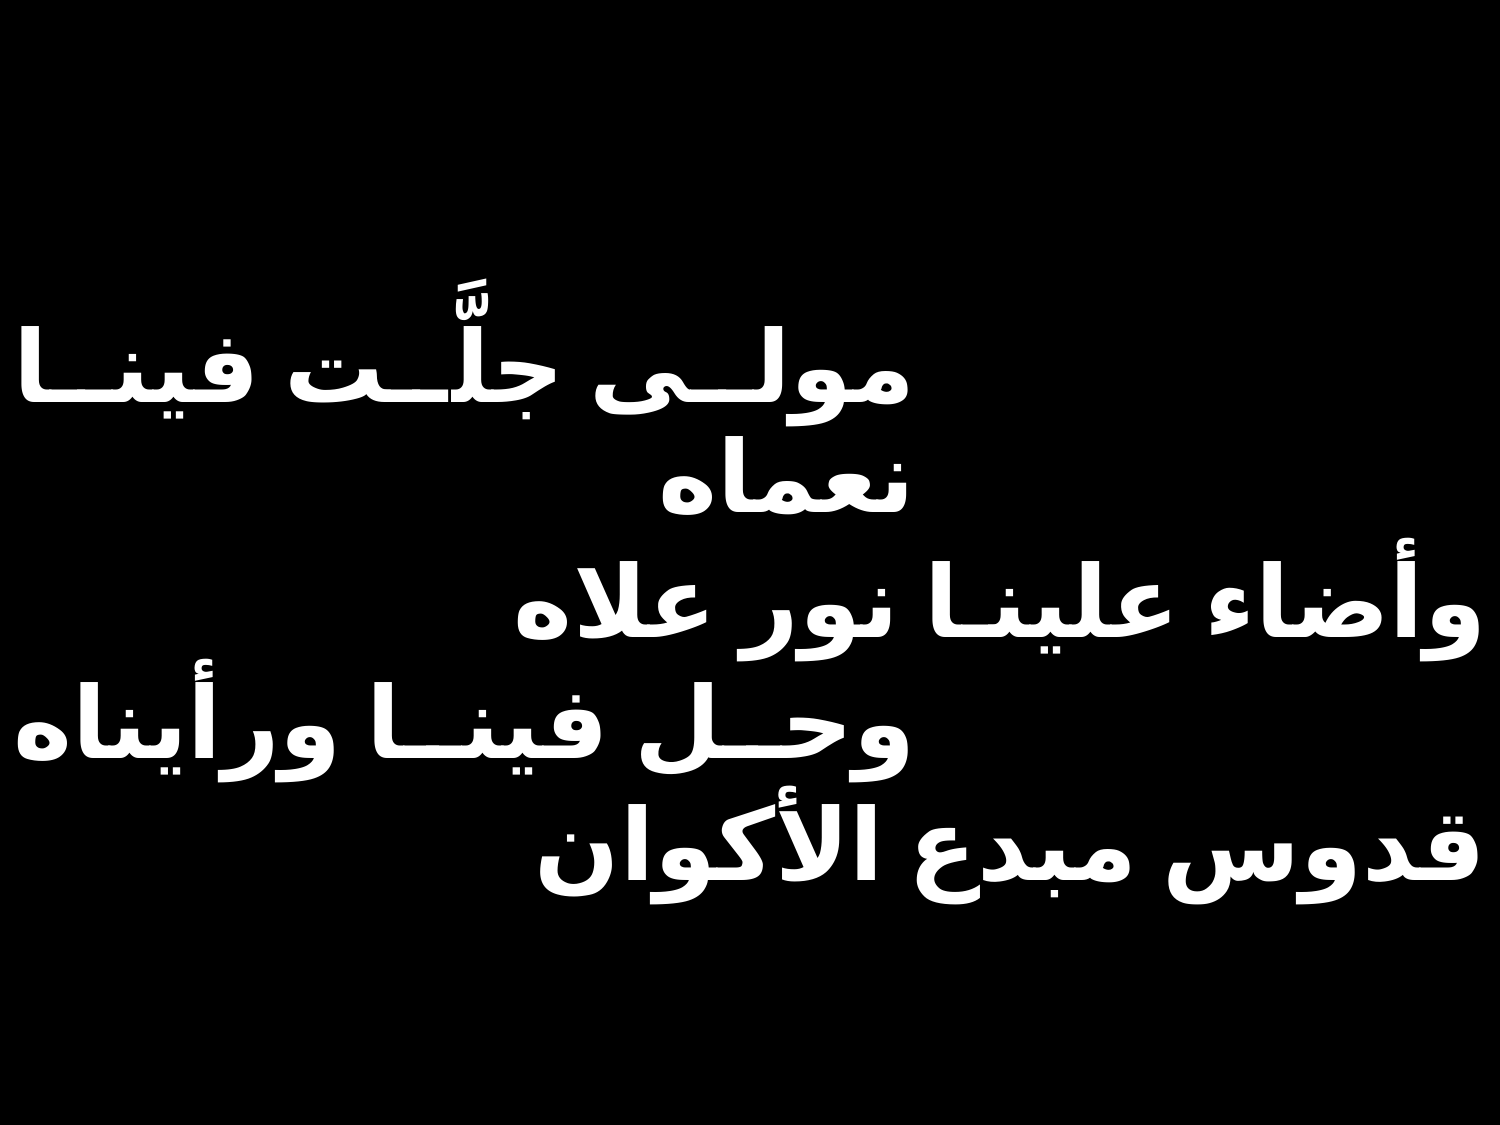

| مولى جلَّت فينا نعماه |  |  |
| --- | --- | --- |
|  | وأضاء علينا نور علاه |  |
| وحل فينا ورأيناه |  |  |
|  | قدوس مبدع الأكوان |  |